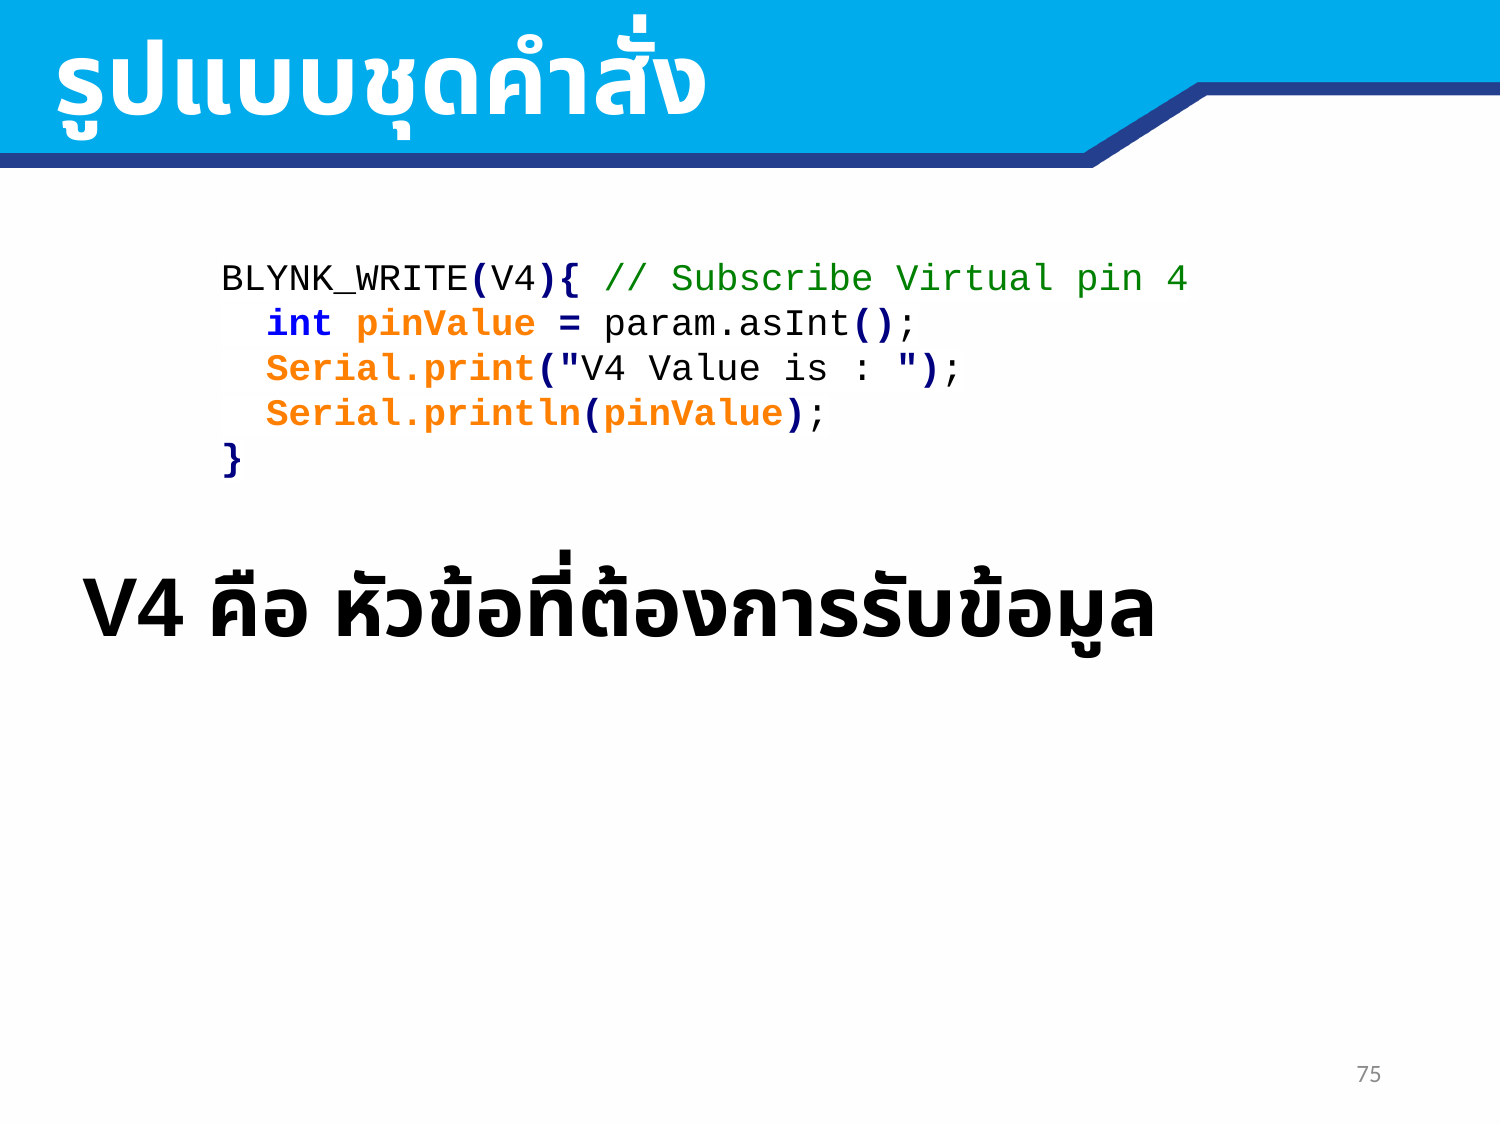

รูปแบบชุดคำสั่ง
BLYNK_WRITE(V4){ // Subscribe Virtual pin 4
  int pinValue = param.asInt();
  Serial.print("V4 Value is : ");
  Serial.println(pinValue);
}
V4 คือ หัวข้อที่ต้องการรับข้อมูล
75